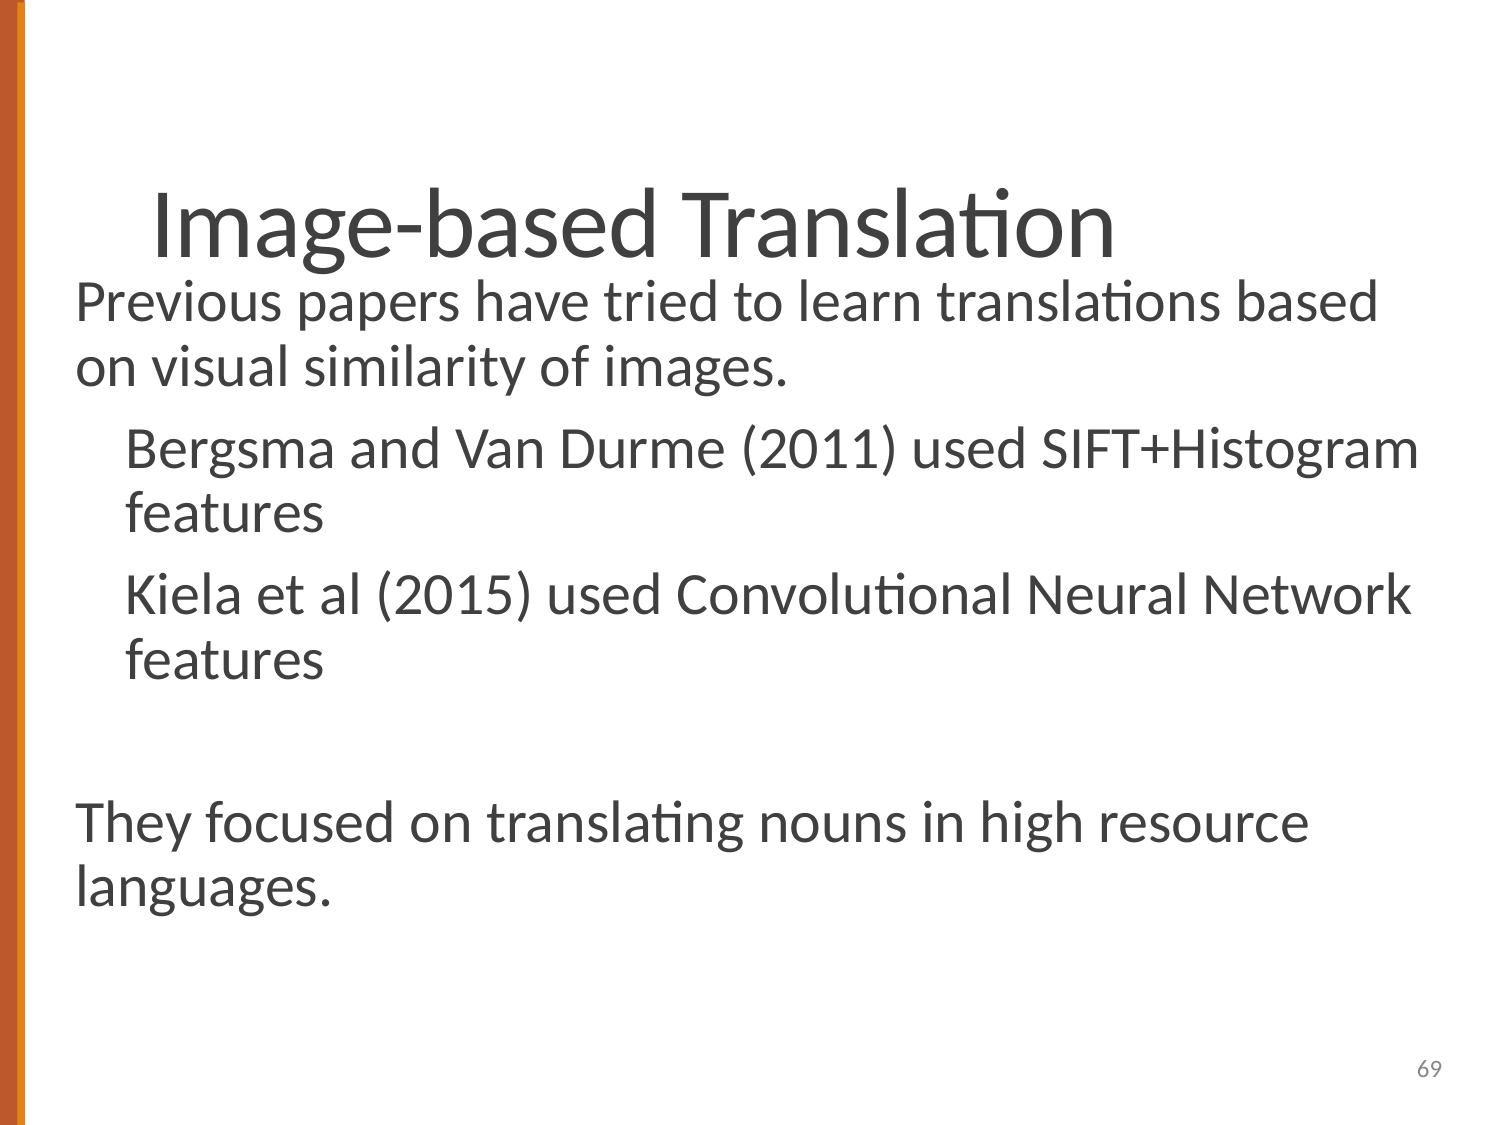

# Image-based Translation
Previous papers have tried to learn translations based on visual similarity of images.
Bergsma and Van Durme (2011) used SIFT+Histogram features
Kiela et al (2015) used Convolutional Neural Network features

They focused on translating nouns in high resource languages.
69